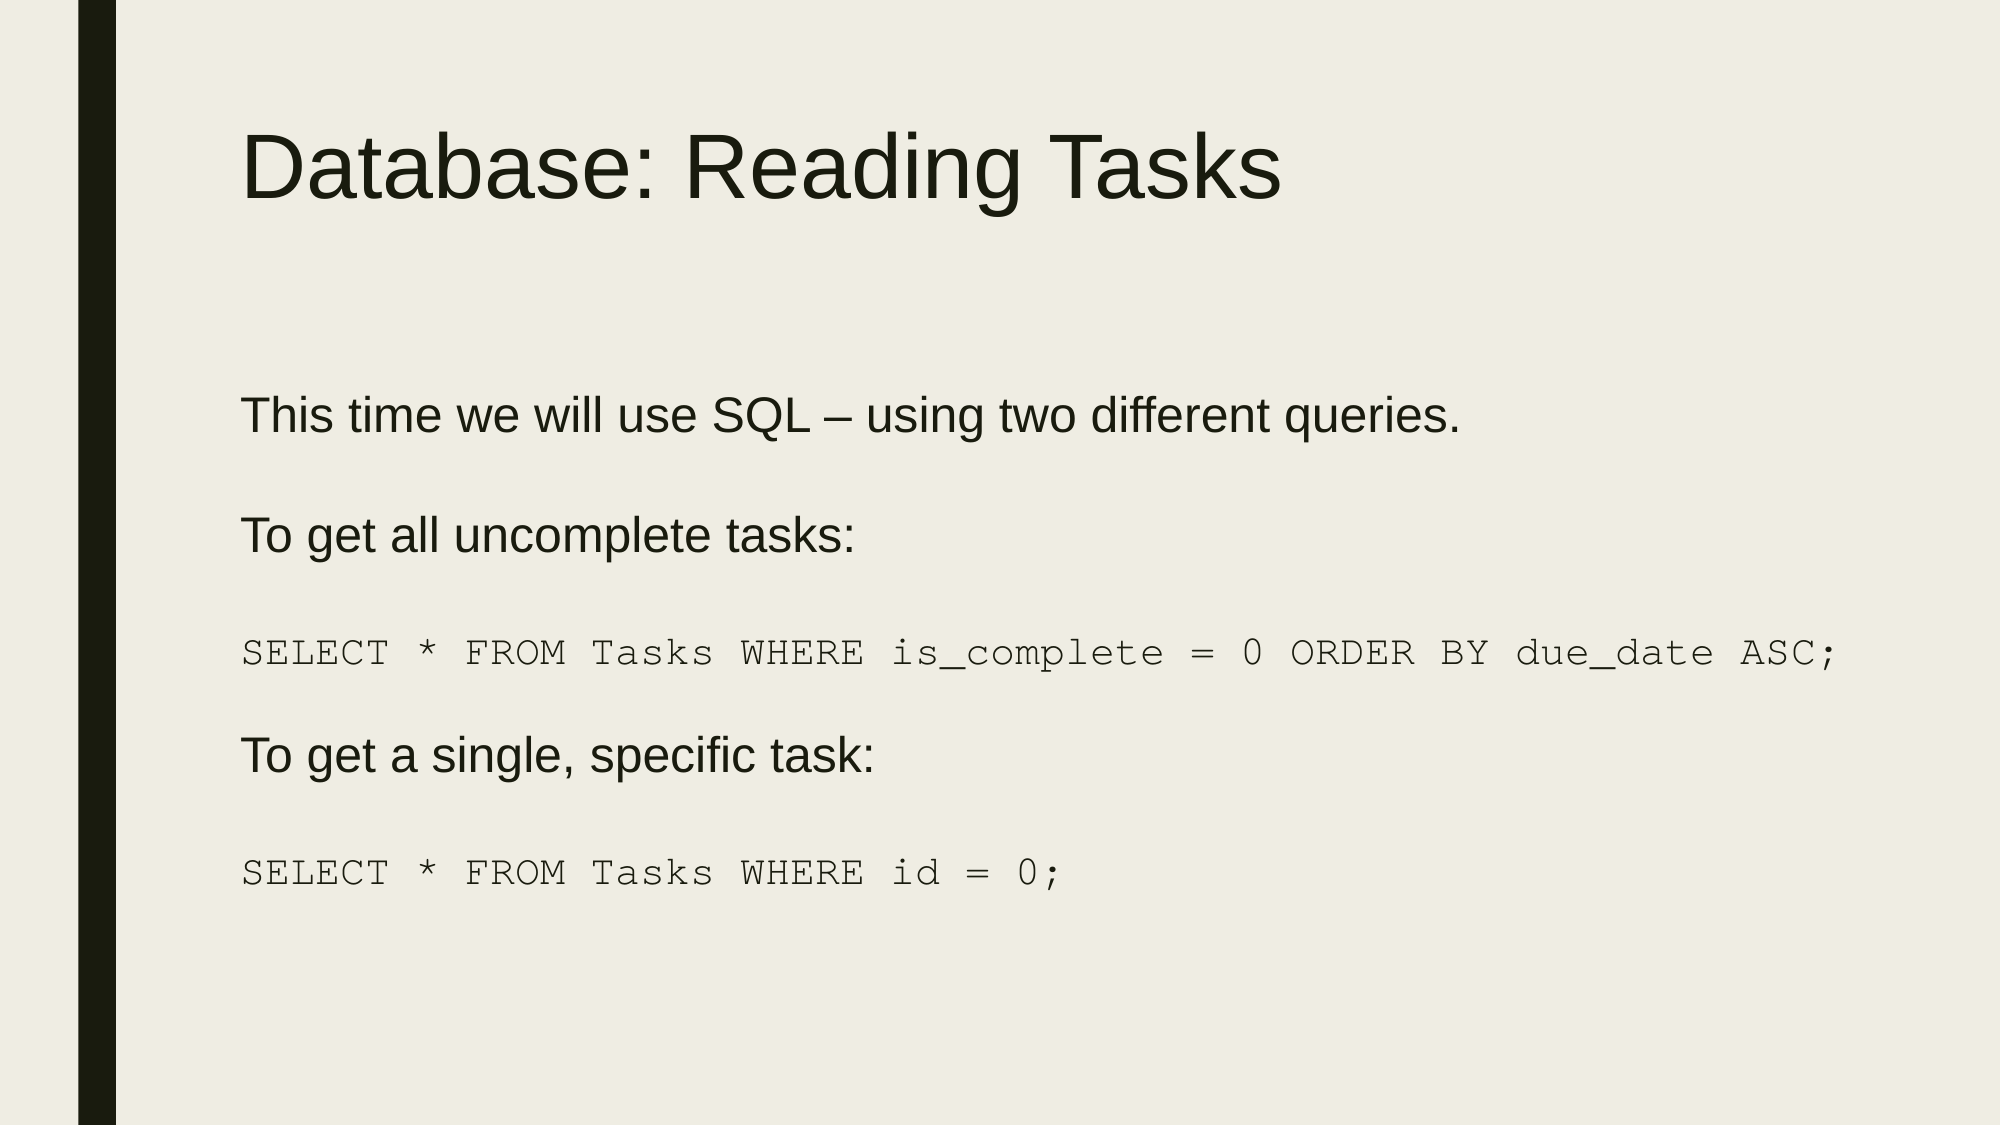

# Database: Reading Tasks
This time we will use SQL – using two different queries.

To get all uncomplete tasks:

SELECT * FROM Tasks WHERE is_complete = 0 ORDER BY due_date ASC;

To get a single, specific task:

SELECT * FROM Tasks WHERE id = 0;